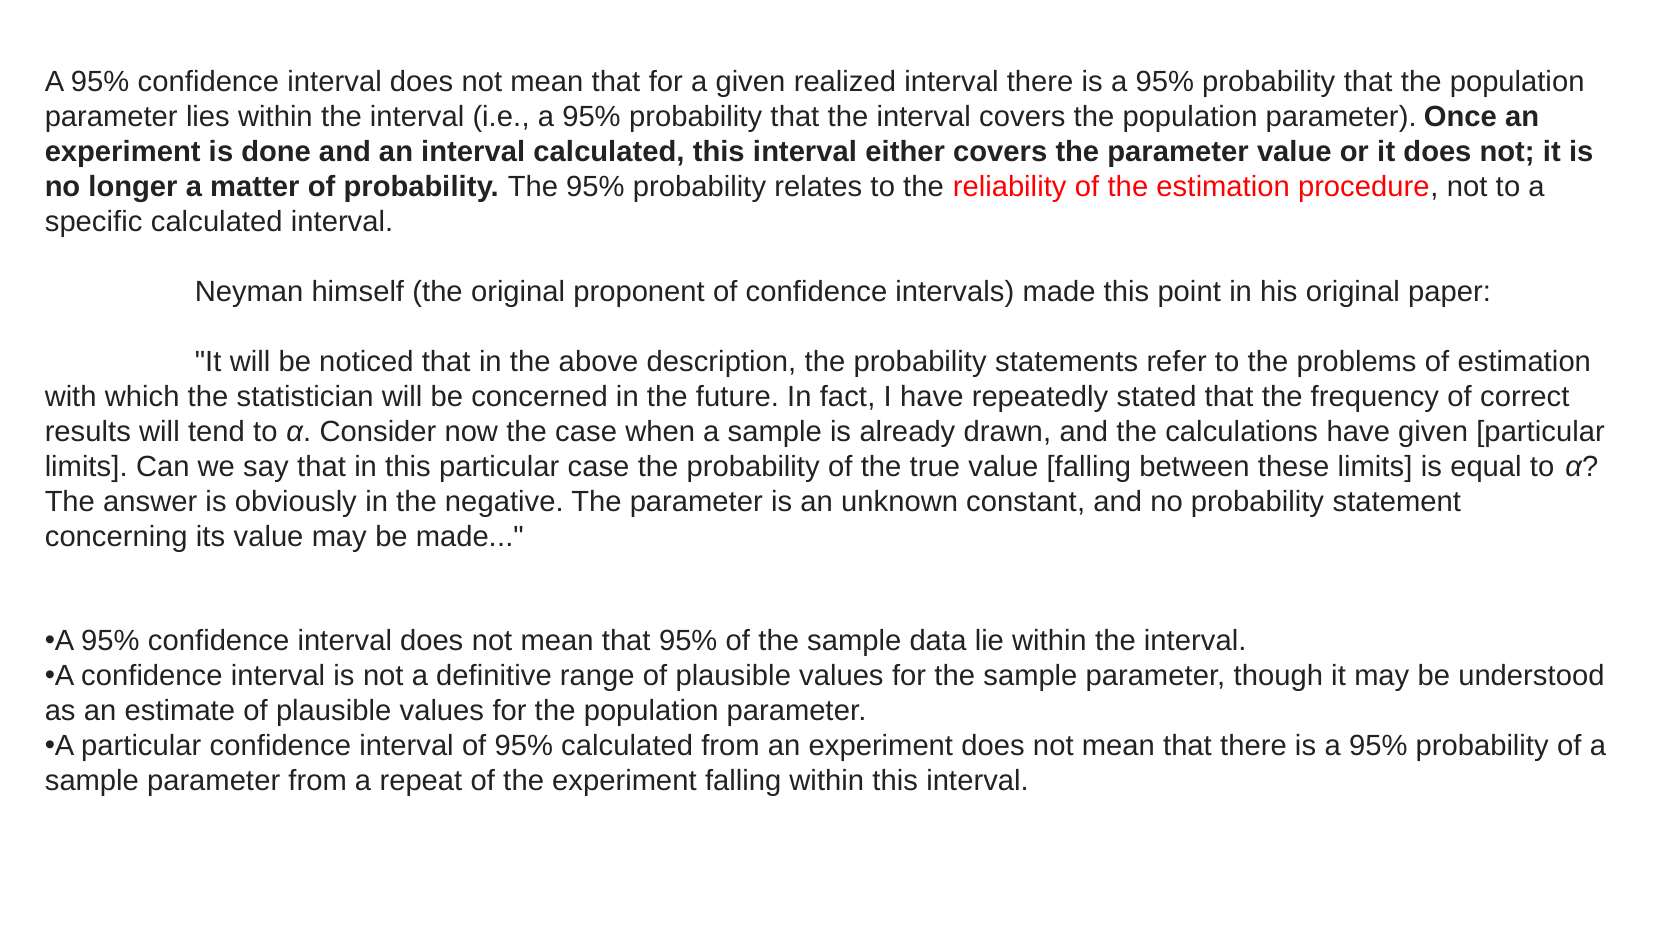

A 95% confidence interval does not mean that for a given realized interval there is a 95% probability that the population parameter lies within the interval (i.e., a 95% probability that the interval covers the population parameter). Once an experiment is done and an interval calculated, this interval either covers the parameter value or it does not; it is no longer a matter of probability. The 95% probability relates to the reliability of the estimation procedure, not to a specific calculated interval.

	Neyman himself (the original proponent of confidence intervals) made this point in his original paper:

	"It will be noticed that in the above description, the probability statements refer to the problems of estimation with which the statistician will be concerned in the future. In fact, I have repeatedly stated that the frequency of correct results will tend to α. Consider now the case when a sample is already drawn, and the calculations have given [particular limits]. Can we say that in this particular case the probability of the true value [falling between these limits] is equal to α? The answer is obviously in the negative. The parameter is an unknown constant, and no probability statement concerning its value may be made..."

A 95% confidence interval does not mean that 95% of the sample data lie within the interval.
A confidence interval is not a definitive range of plausible values for the sample parameter, though it may be understood as an estimate of plausible values for the population parameter.
A particular confidence interval of 95% calculated from an experiment does not mean that there is a 95% probability of a sample parameter from a repeat of the experiment falling within this interval.